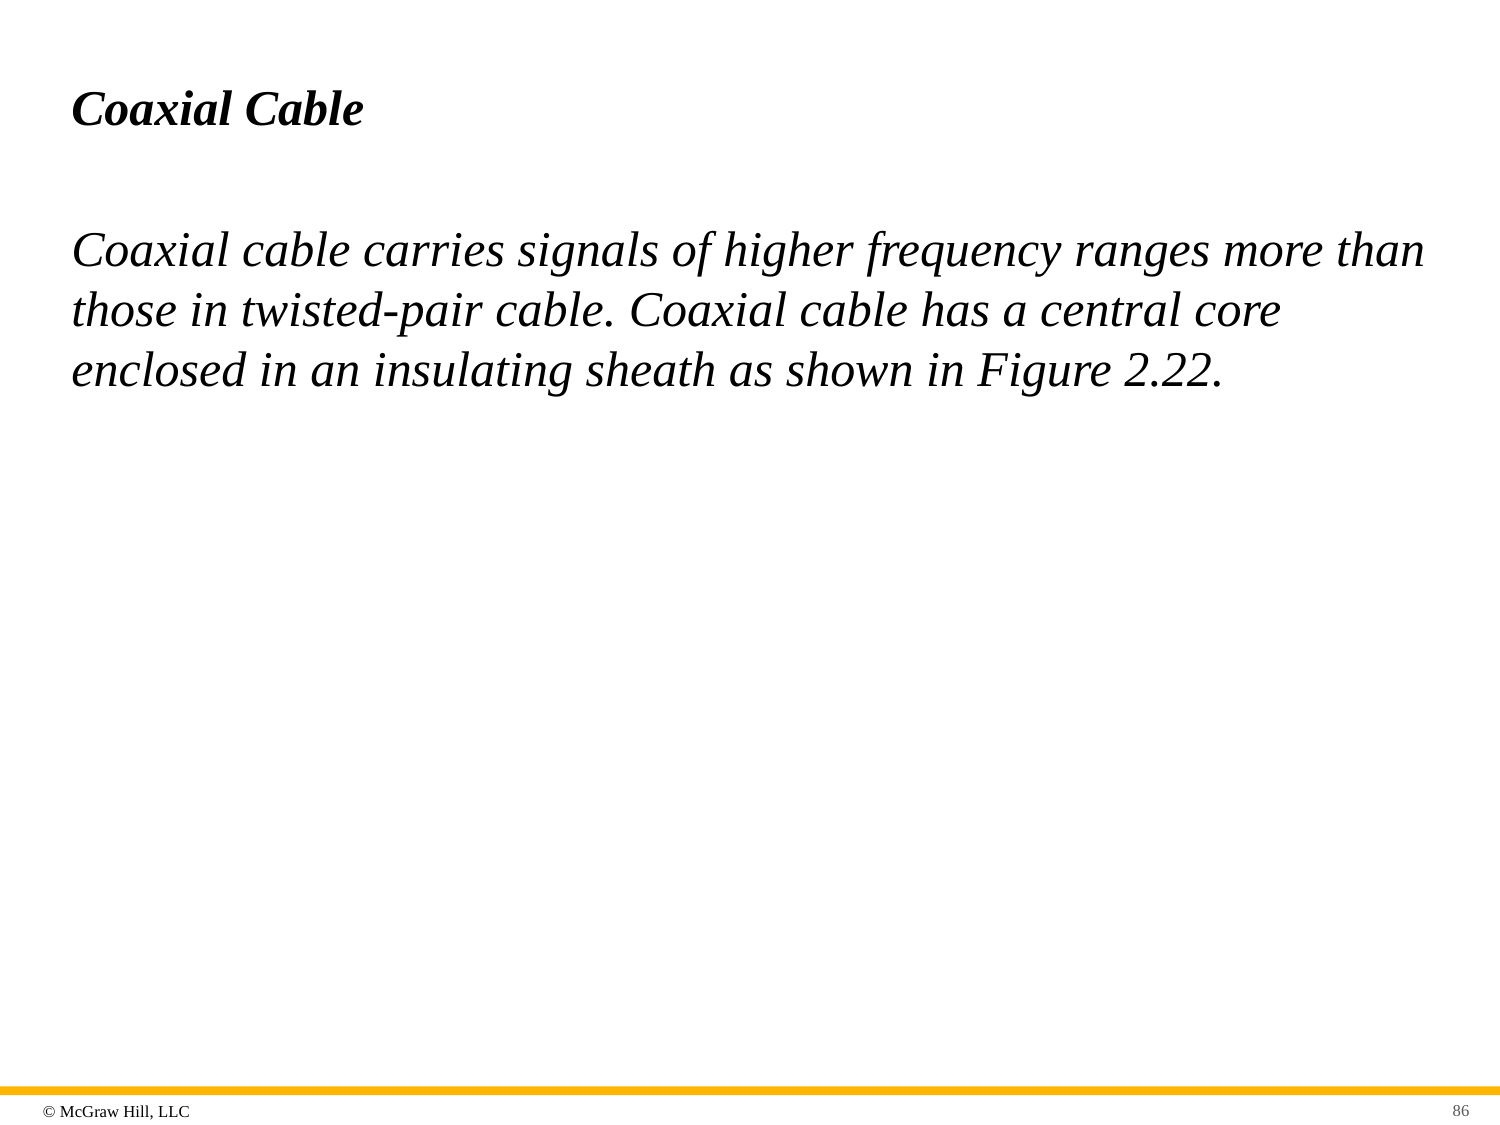

# Coaxial Cable
Coaxial cable carries signals of higher frequency ranges more than those in twisted-pair cable. Coaxial cable has a central core enclosed in an insulating sheath as shown in Figure 2.22.
86